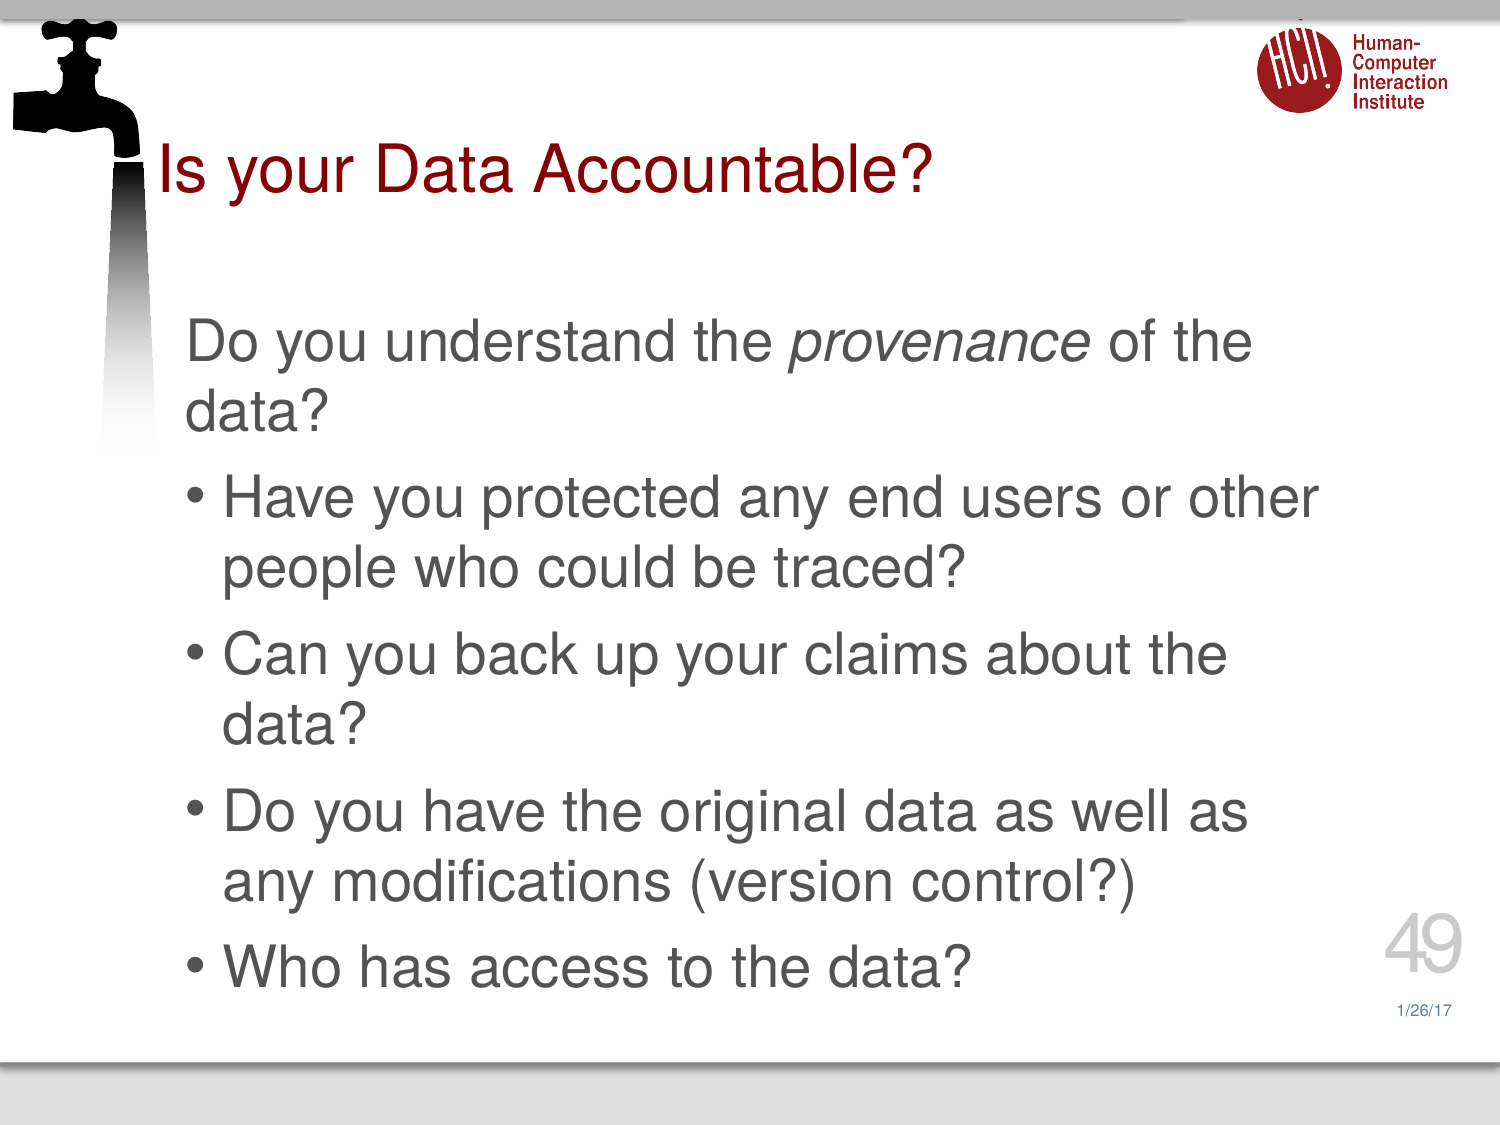

# Is your Data Accountable?
Do you understand the provenance of the data?
Have you protected any end users or other people who could be traced?
Can you back up your claims about the data?
Do you have the original data as well as any modifications (version control?)
Who has access to the data?
49
1/26/17